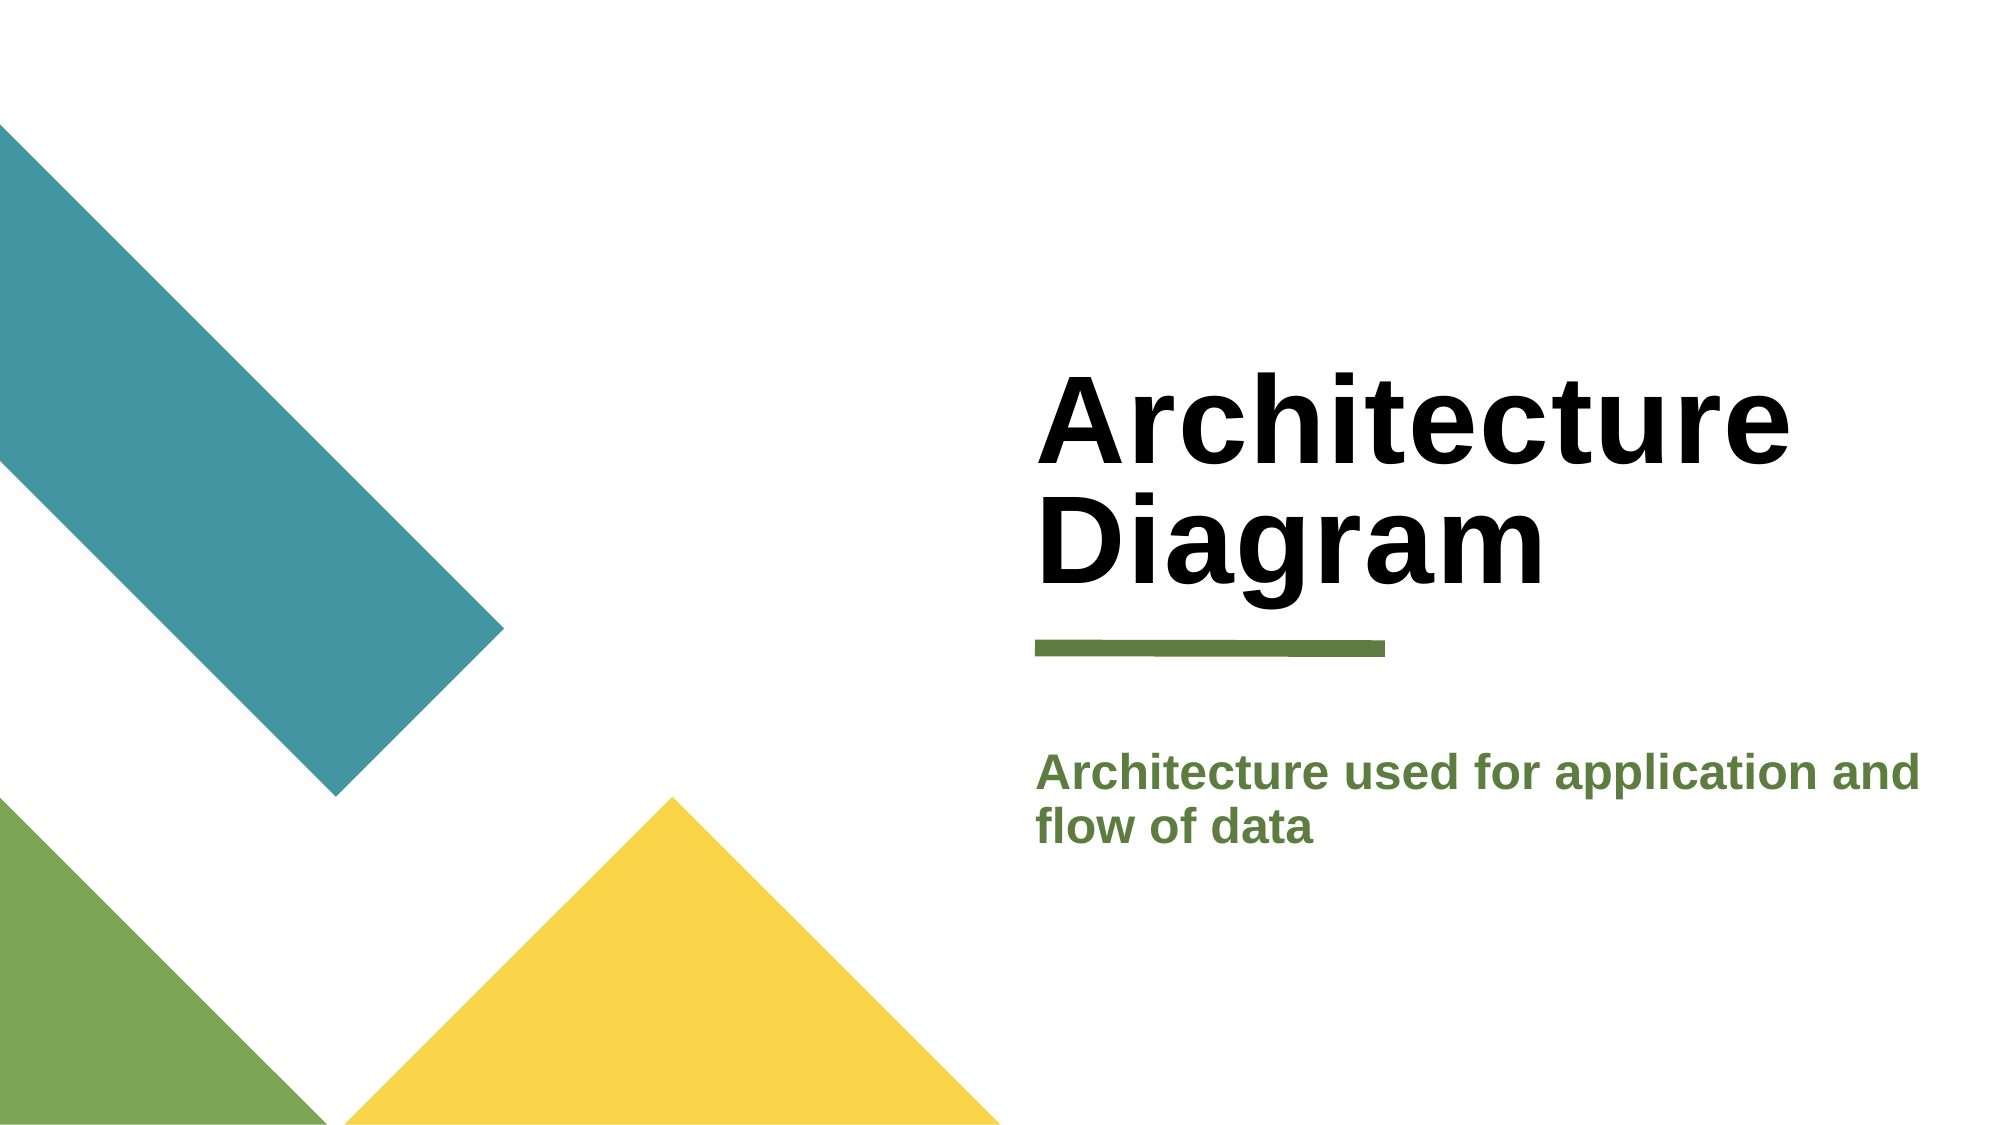

# Architecture Diagram
Architecture used for application and flow of data